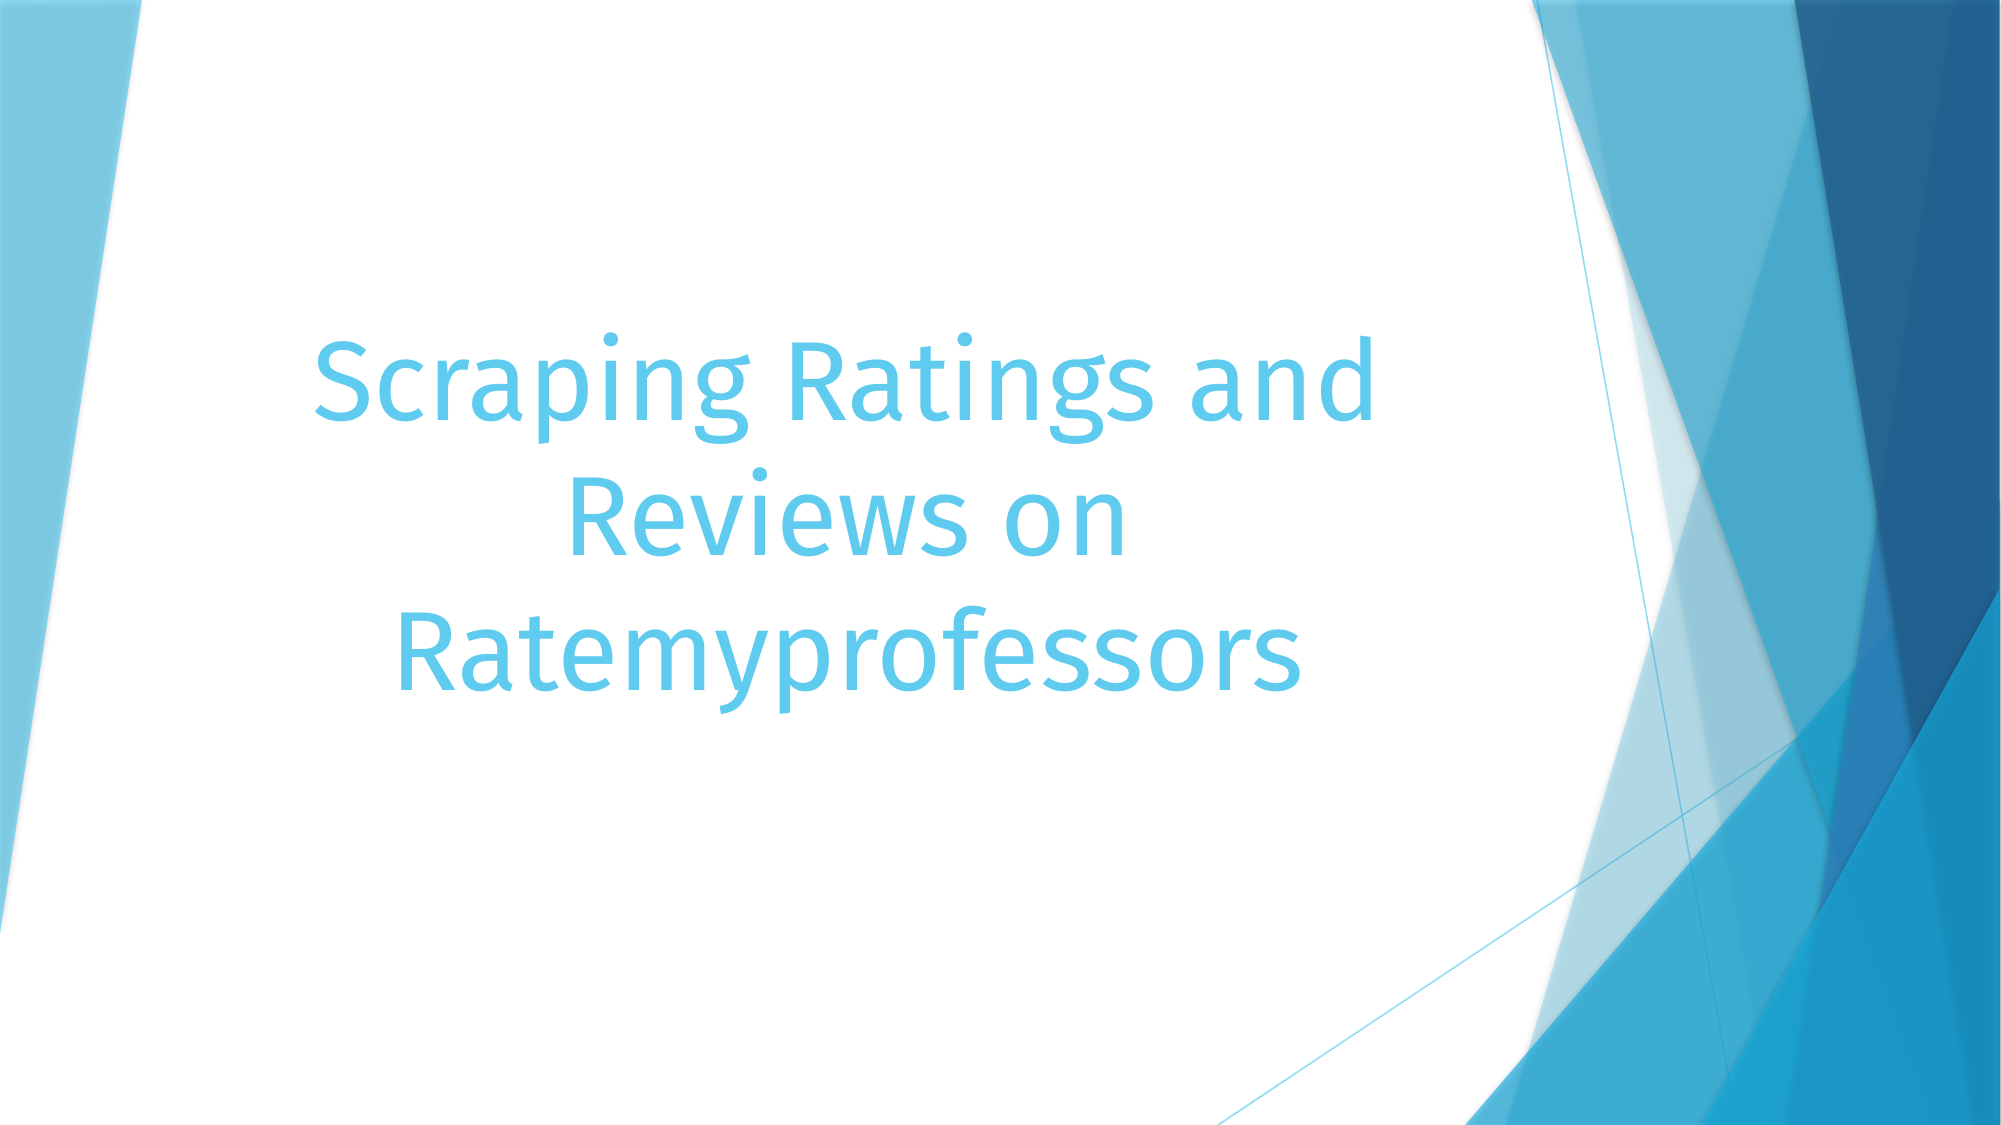

# Scraping Ratings and Reviews on Ratemyprofessors